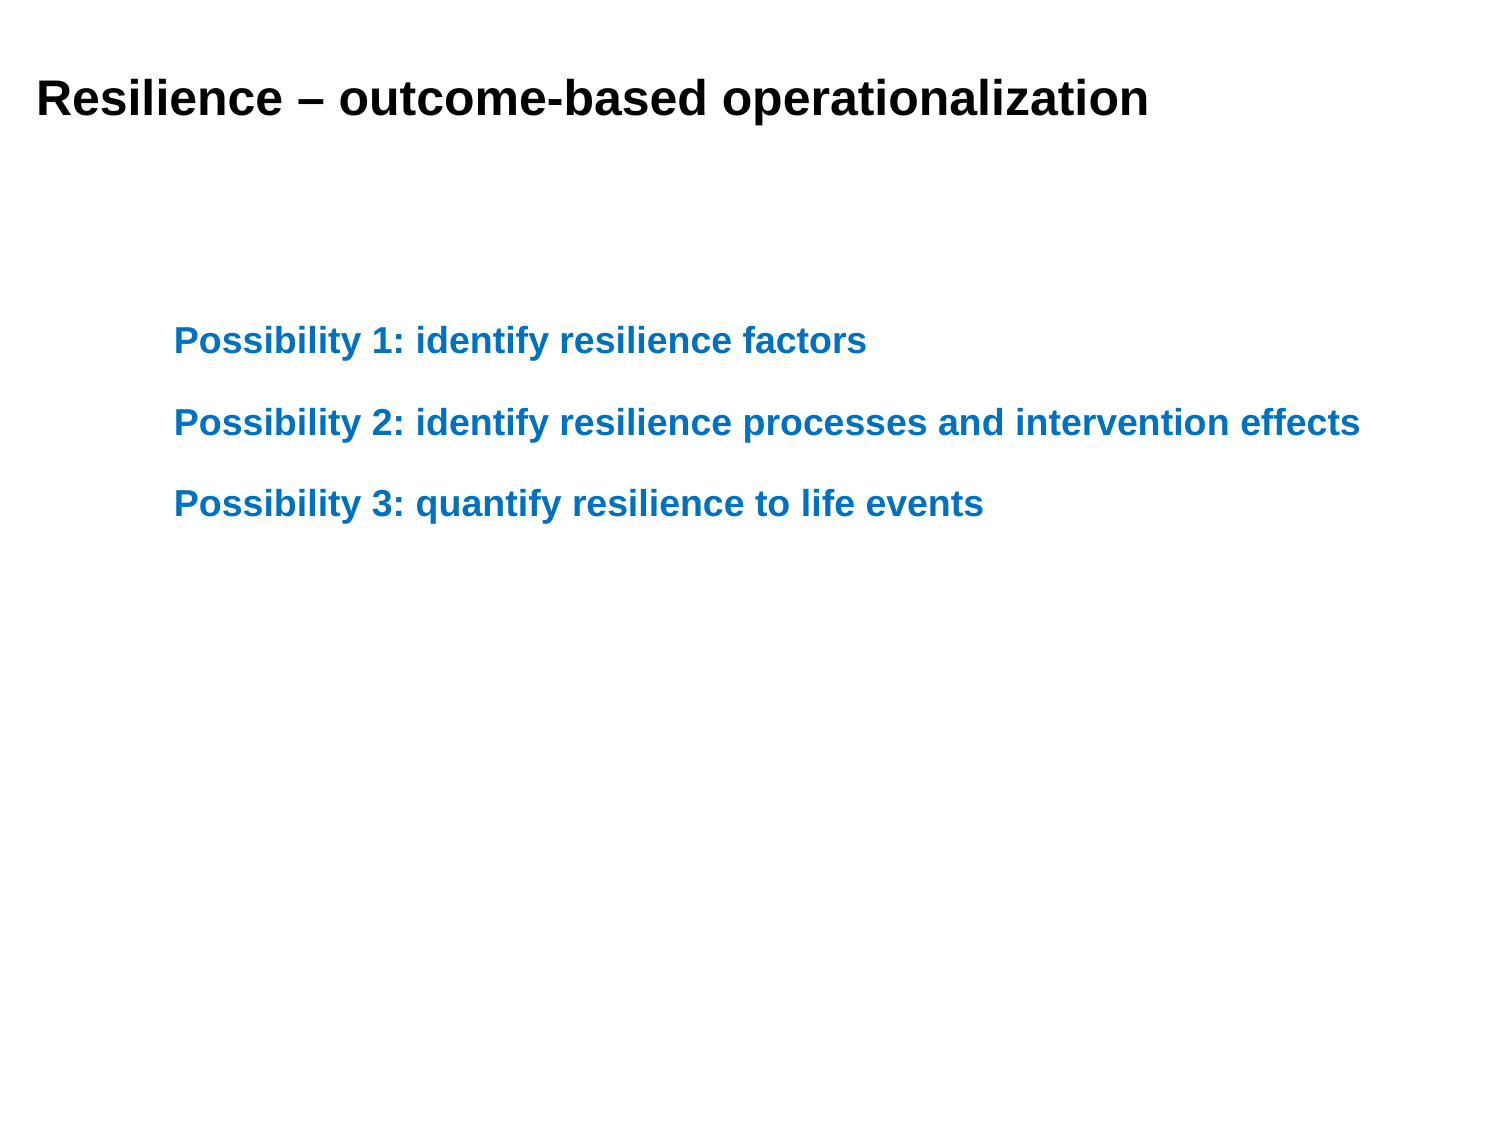

Resilience – outcome-based operationalization

Possibility 1: identify resilience factors

Possibility 2: identify resilience processes and intervention effects

Possibility 3: quantify resilience to life events